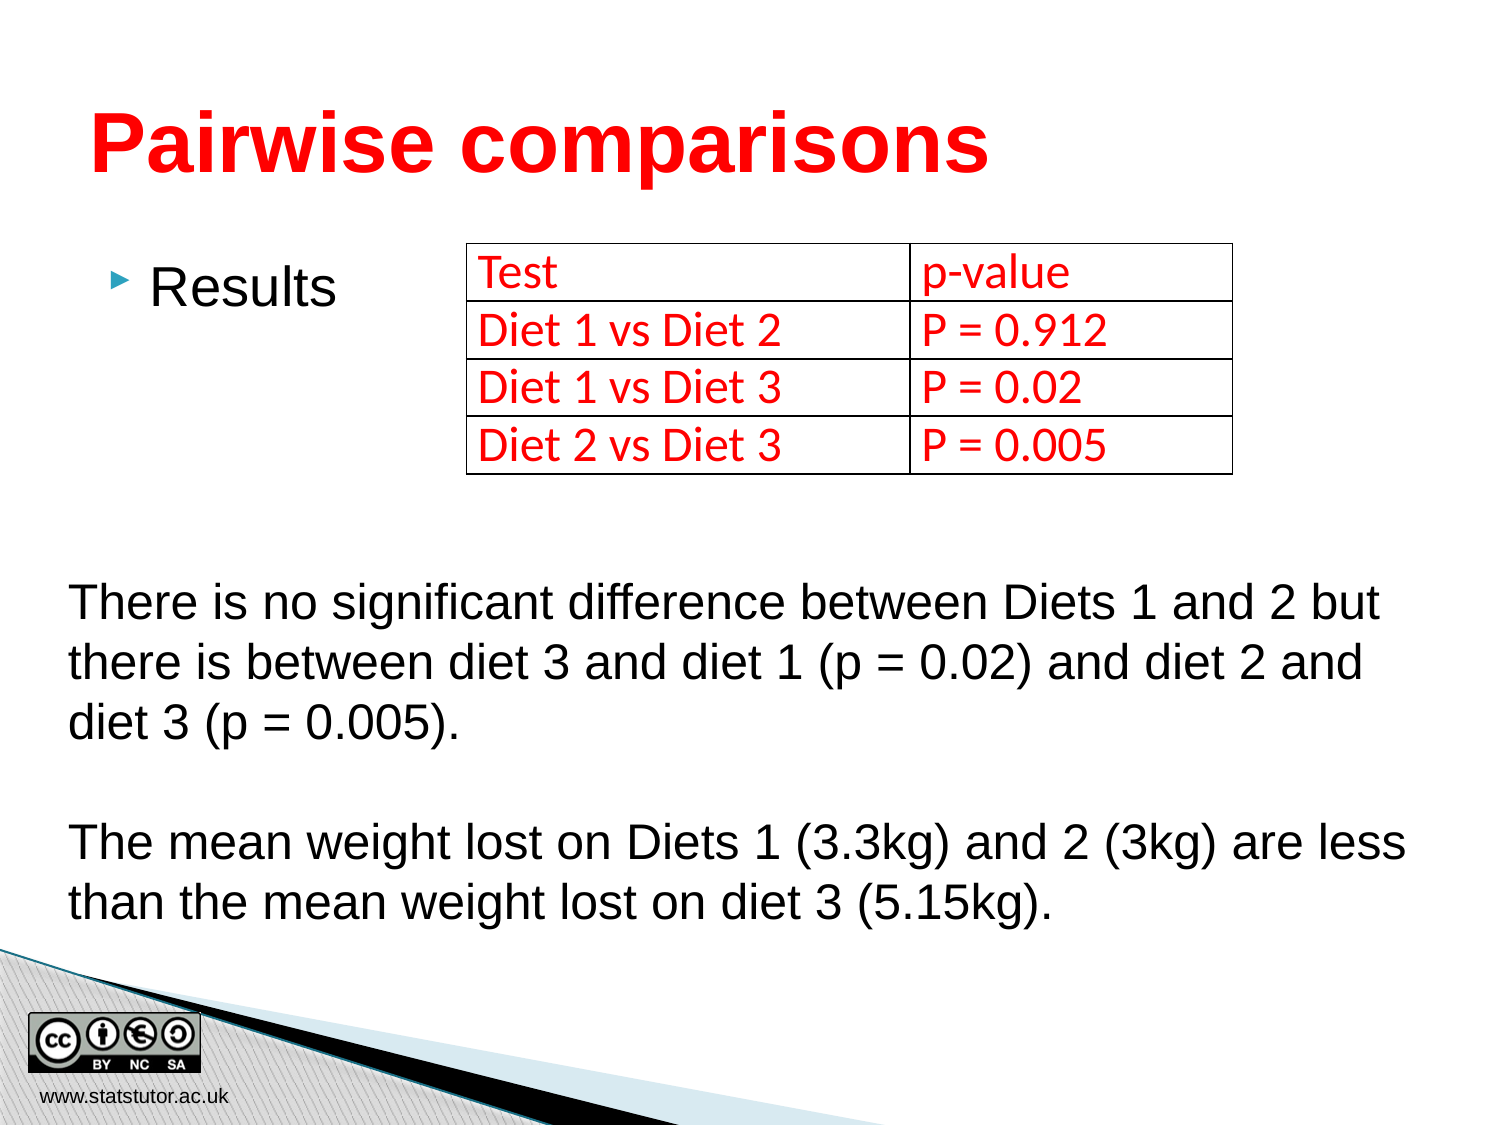

# Pairwise comparisons
Results
| Test | p-value |
| --- | --- |
| Diet 1 vs Diet 2 | P = 0.912 |
| Diet 1 vs Diet 3 | P = 0.02 |
| Diet 2 vs Diet 3 | P = 0.005 |
There is no significant difference between Diets 1 and 2 but there is between diet 3 and diet 1 (p = 0.02) and diet 2 and diet 3 (p = 0.005).

The mean weight lost on Diets 1 (3.3kg) and 2 (3kg) are less than the mean weight lost on diet 3 (5.15kg).
www.statstutor.ac.uk